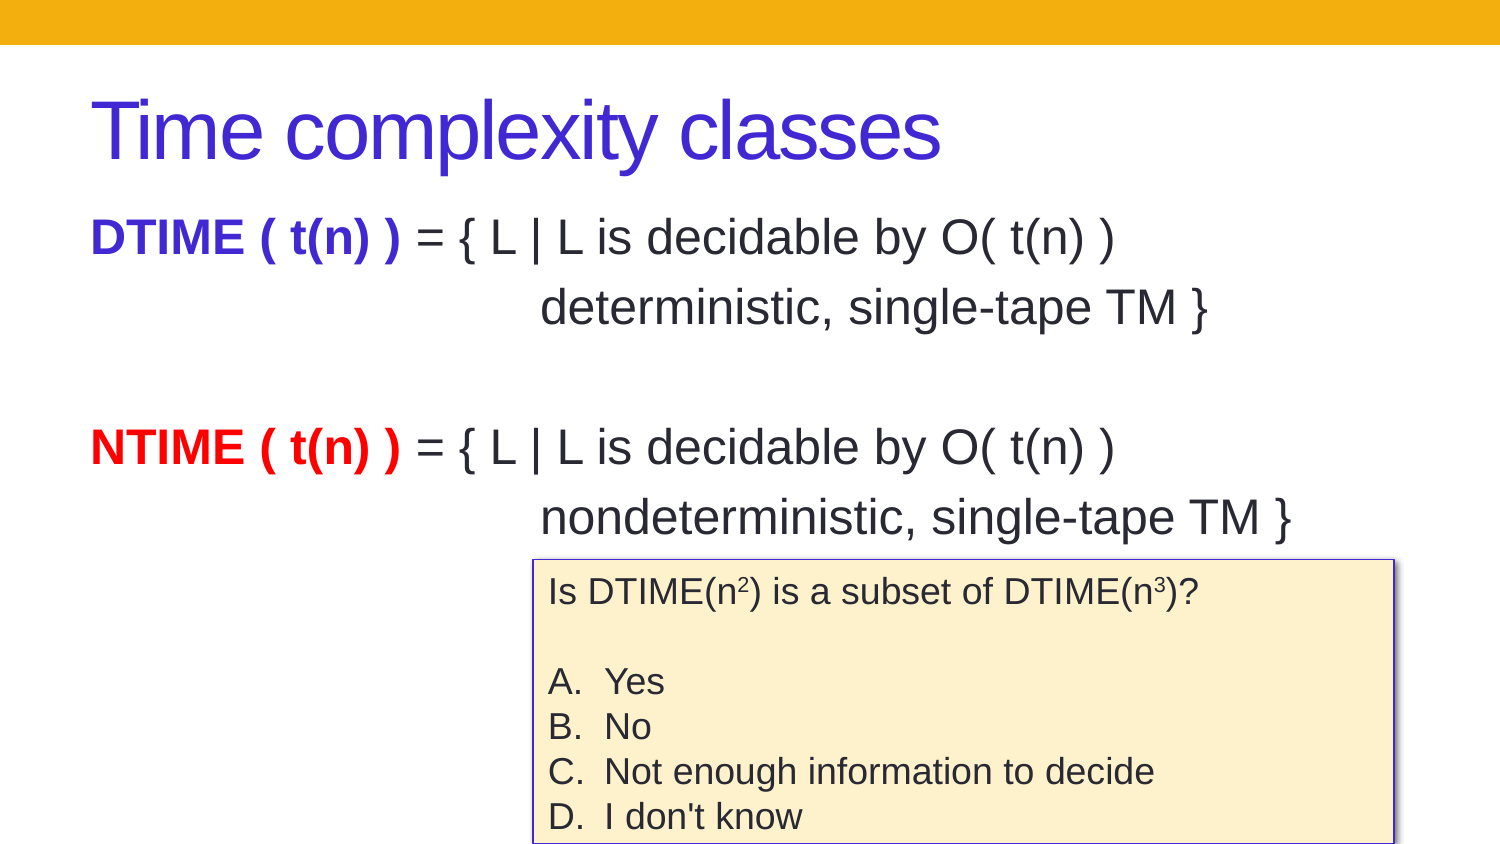

# Time complexity classes
DTIME ( t(n) ) = { L | L is decidable by O( t(n) )
			deterministic, single-tape TM }

NTIME ( t(n) ) = { L | L is decidable by O( t(n) )
			nondeterministic, single-tape TM }

Is DTIME(n2) is a subset of DTIME(n3)?

Yes
No
Not enough information to decide
I don't know